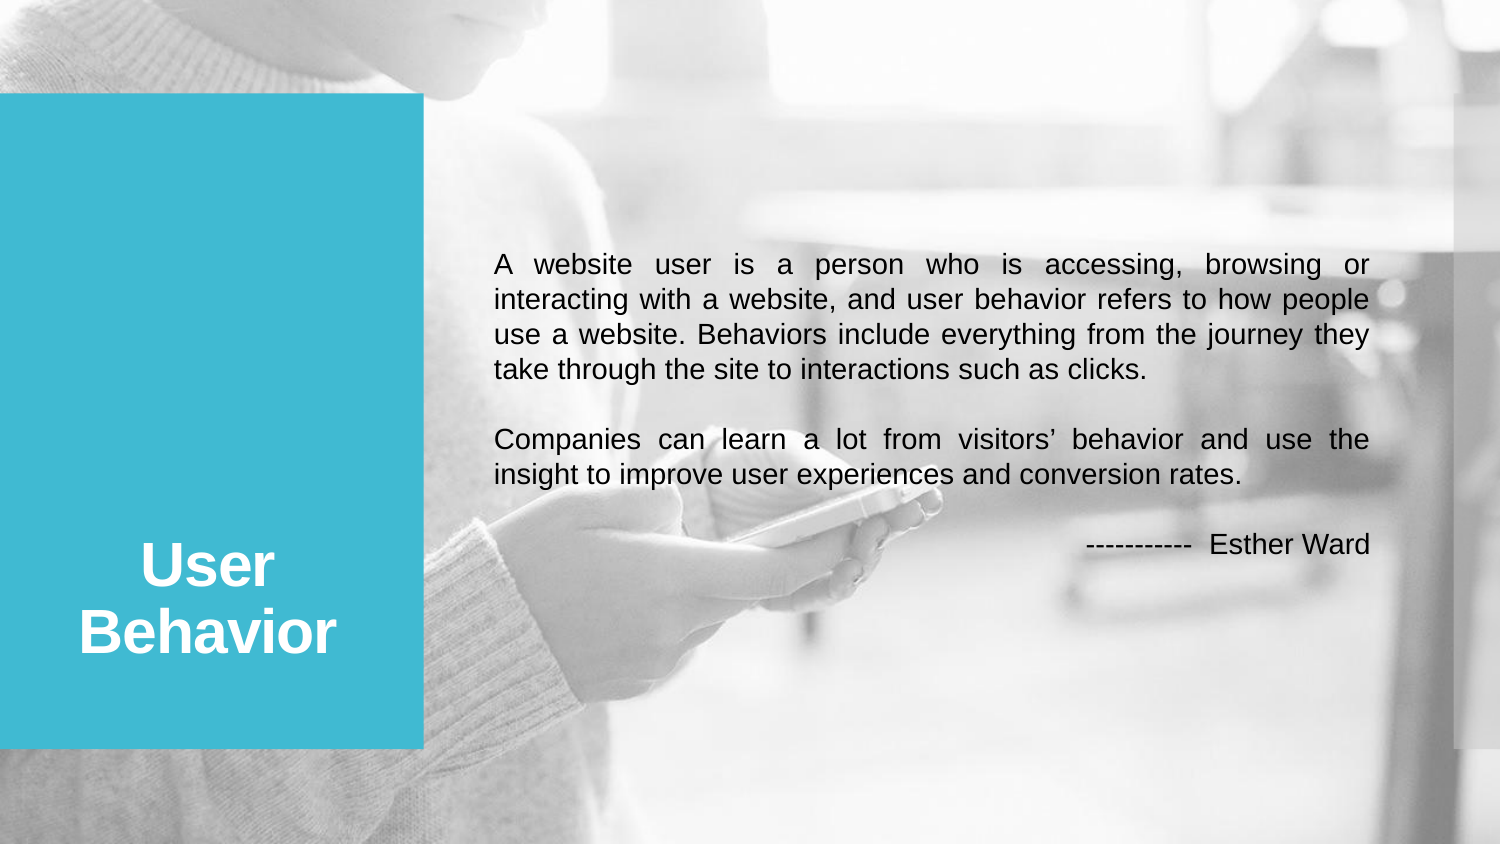

A website user is a person who is accessing, browsing or interacting with a website, and user behavior refers to how people use a website. Behaviors include everything from the journey they take through the site to interactions such as clicks.

Companies can learn a lot from visitors’ behavior and use the insight to improve user experiences and conversion rates.

-----------  Esther Ward
User Behavior